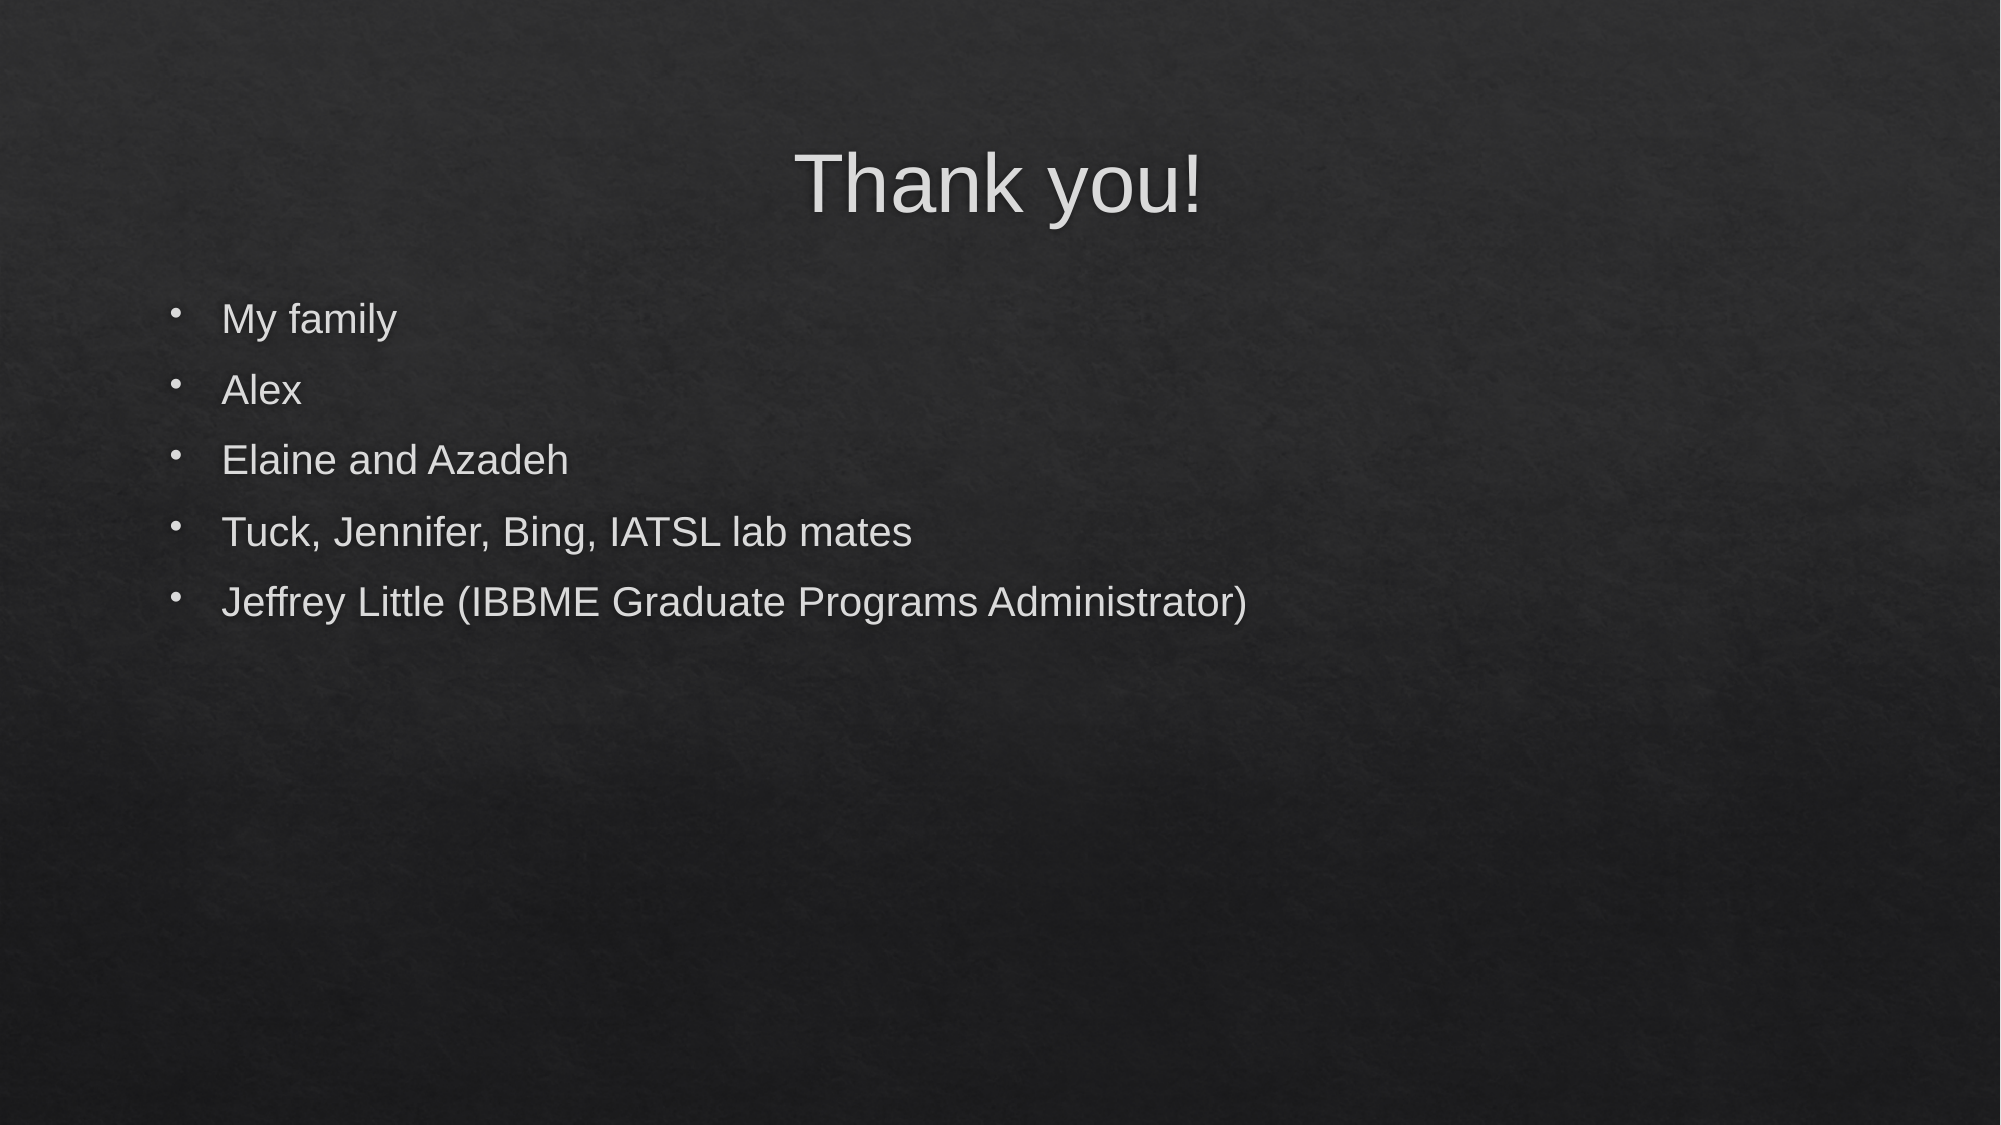

# Thank you!
My family
Alex
Elaine and Azadeh
Tuck, Jennifer, Bing, IATSL lab mates
Jeffrey Little (IBBME Graduate Programs Administrator)